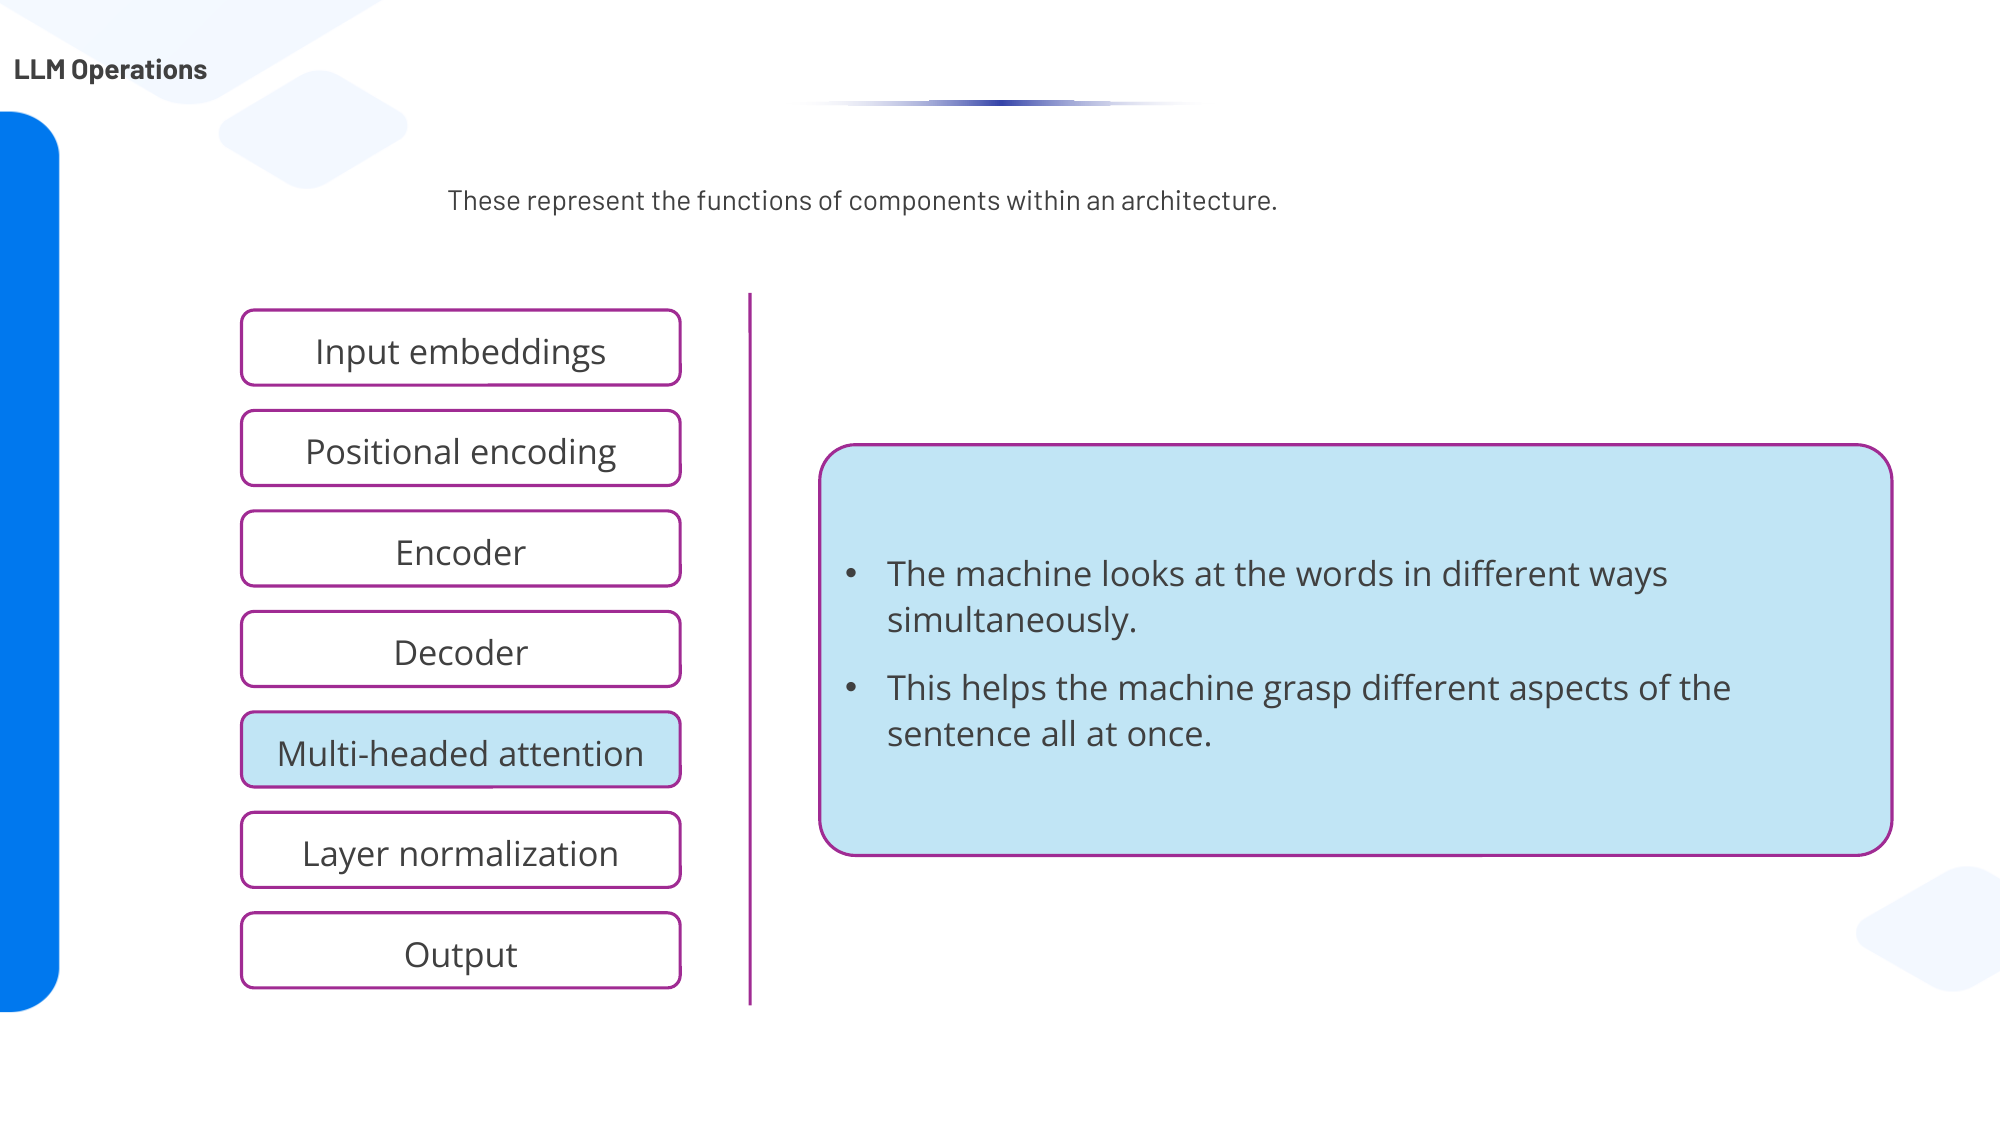

# LLM Operations

These represent the functions of components within an architecture.

Input embeddings
Positional encoding
The machine looks at the words in different ways simultaneously.

This helps the machine grasp different aspects of the sentence all at once.
Encoder
Decoder
Multi-headed attention
Layer normalization
Output